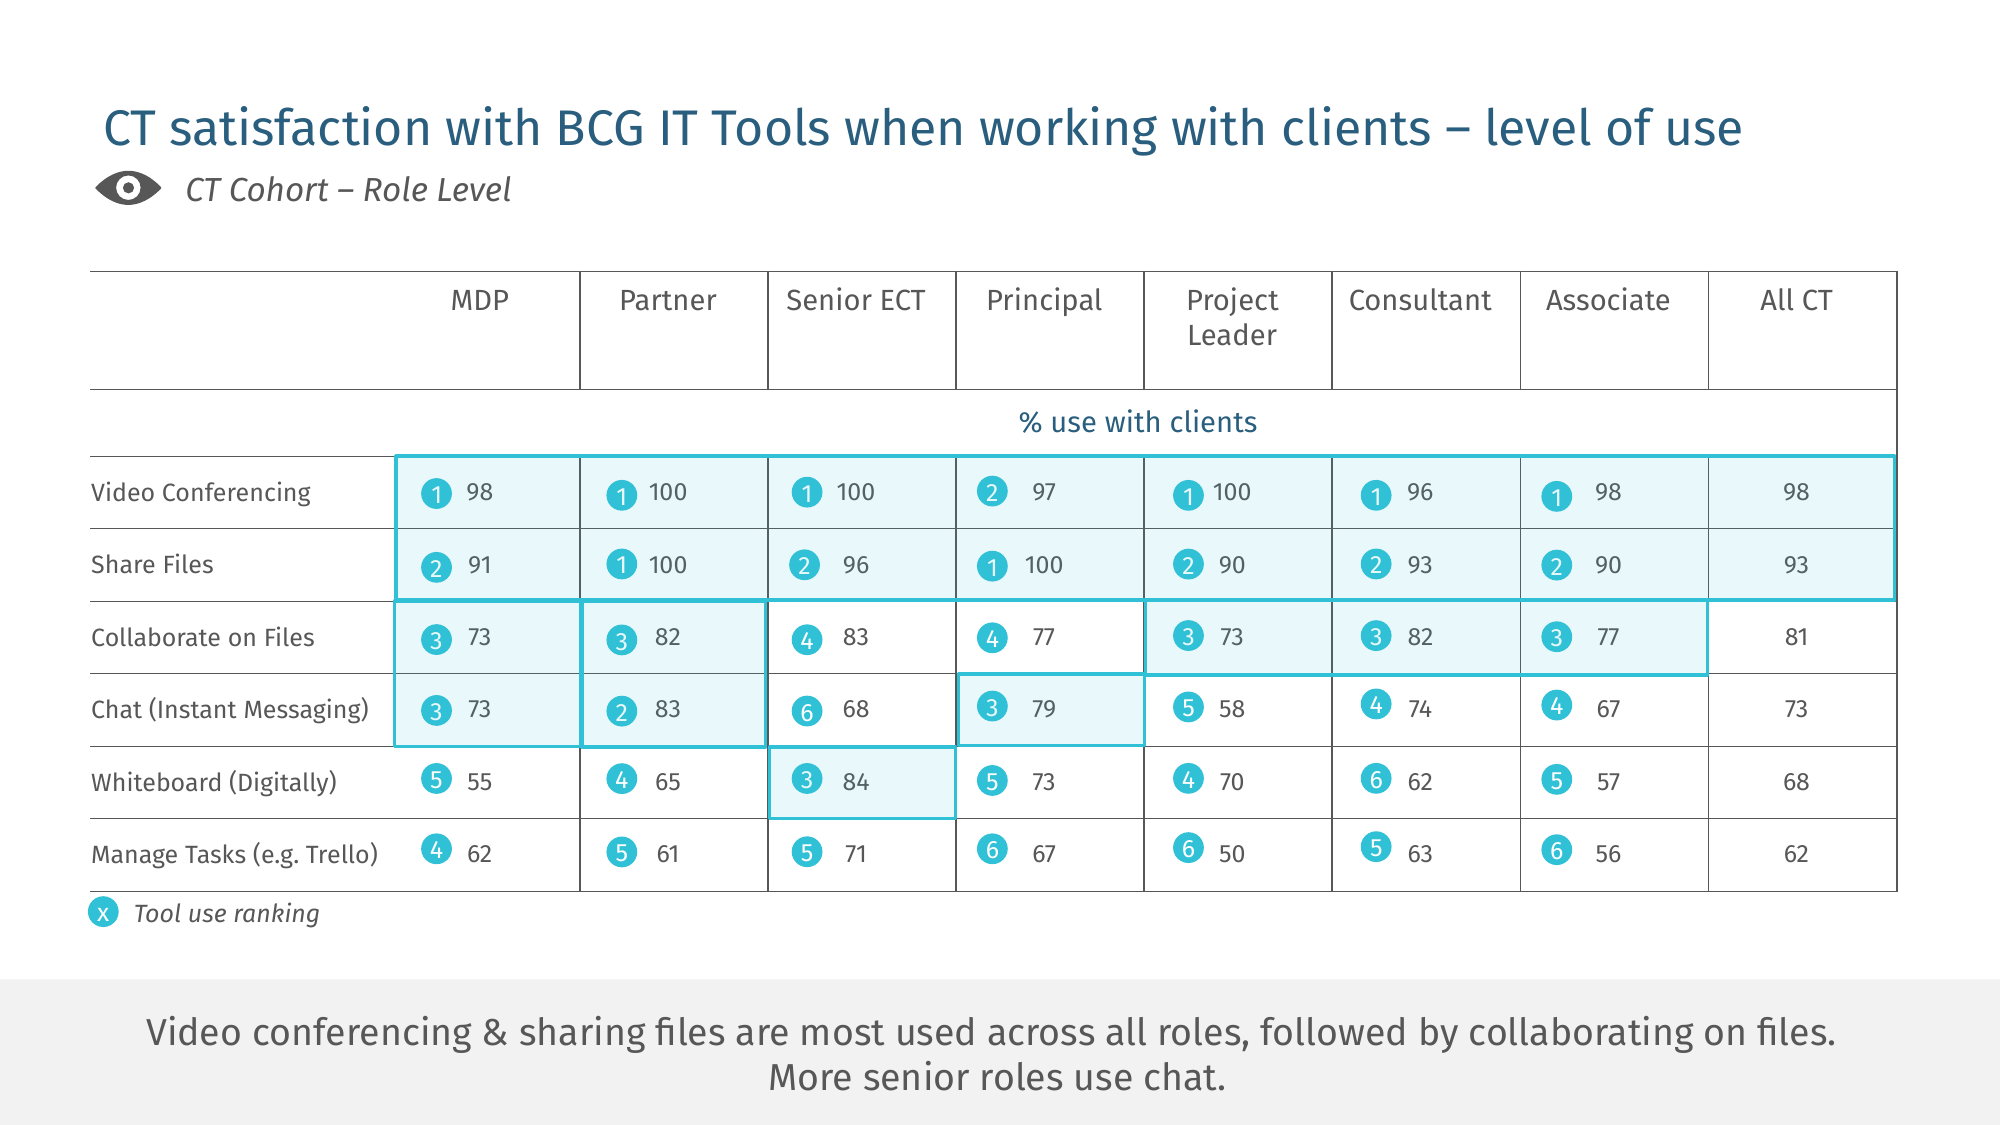

# CT satisfaction with BCG IT Tools when working with clients – level of use

CT Cohort – Role Level
|  | MDP | Partner | Senior ECT | Principal | Project Leader | Consultant | Associate | All CT |
| --- | --- | --- | --- | --- | --- | --- | --- | --- |
|  | % use with clients |  |  |  |  |  |  |  |
| Video Conferencing | 98 | 100 | 100 | 97 | 100 | 96 | 98 | 98 |
| Share Files | 91 | 100 | 96 | 100 | 90 | 93 | 90 | 93 |
| Collaborate on Files | 73 | 82 | 83 | 77 | 73 | 82 | 77 | 81 |
| Chat (Instant Messaging) | 73 | 83 | 68 | 79 | 58 | 74 | 67 | 73 |
| Whiteboard (Digitally) | 55 | 65 | 84 | 73 | 70 | 62 | 57 | 68 |
| Manage Tasks (e.g. Trello) | 62 | 61 | 71 | 67 | 50 | 63 | 56 | 62 |

2
1
1
1
1
1
1
1
2
2
2
2
1
2

3
3
3
4
3
4
3

4
4
3
5
3
6
2

4
6
5
3
4
5
5
5
6
4
6
6
5
5
Tool use ranking
x

Video conferencing & sharing files are most used across all roles, followed by collaborating on files.
More senior roles use chat.